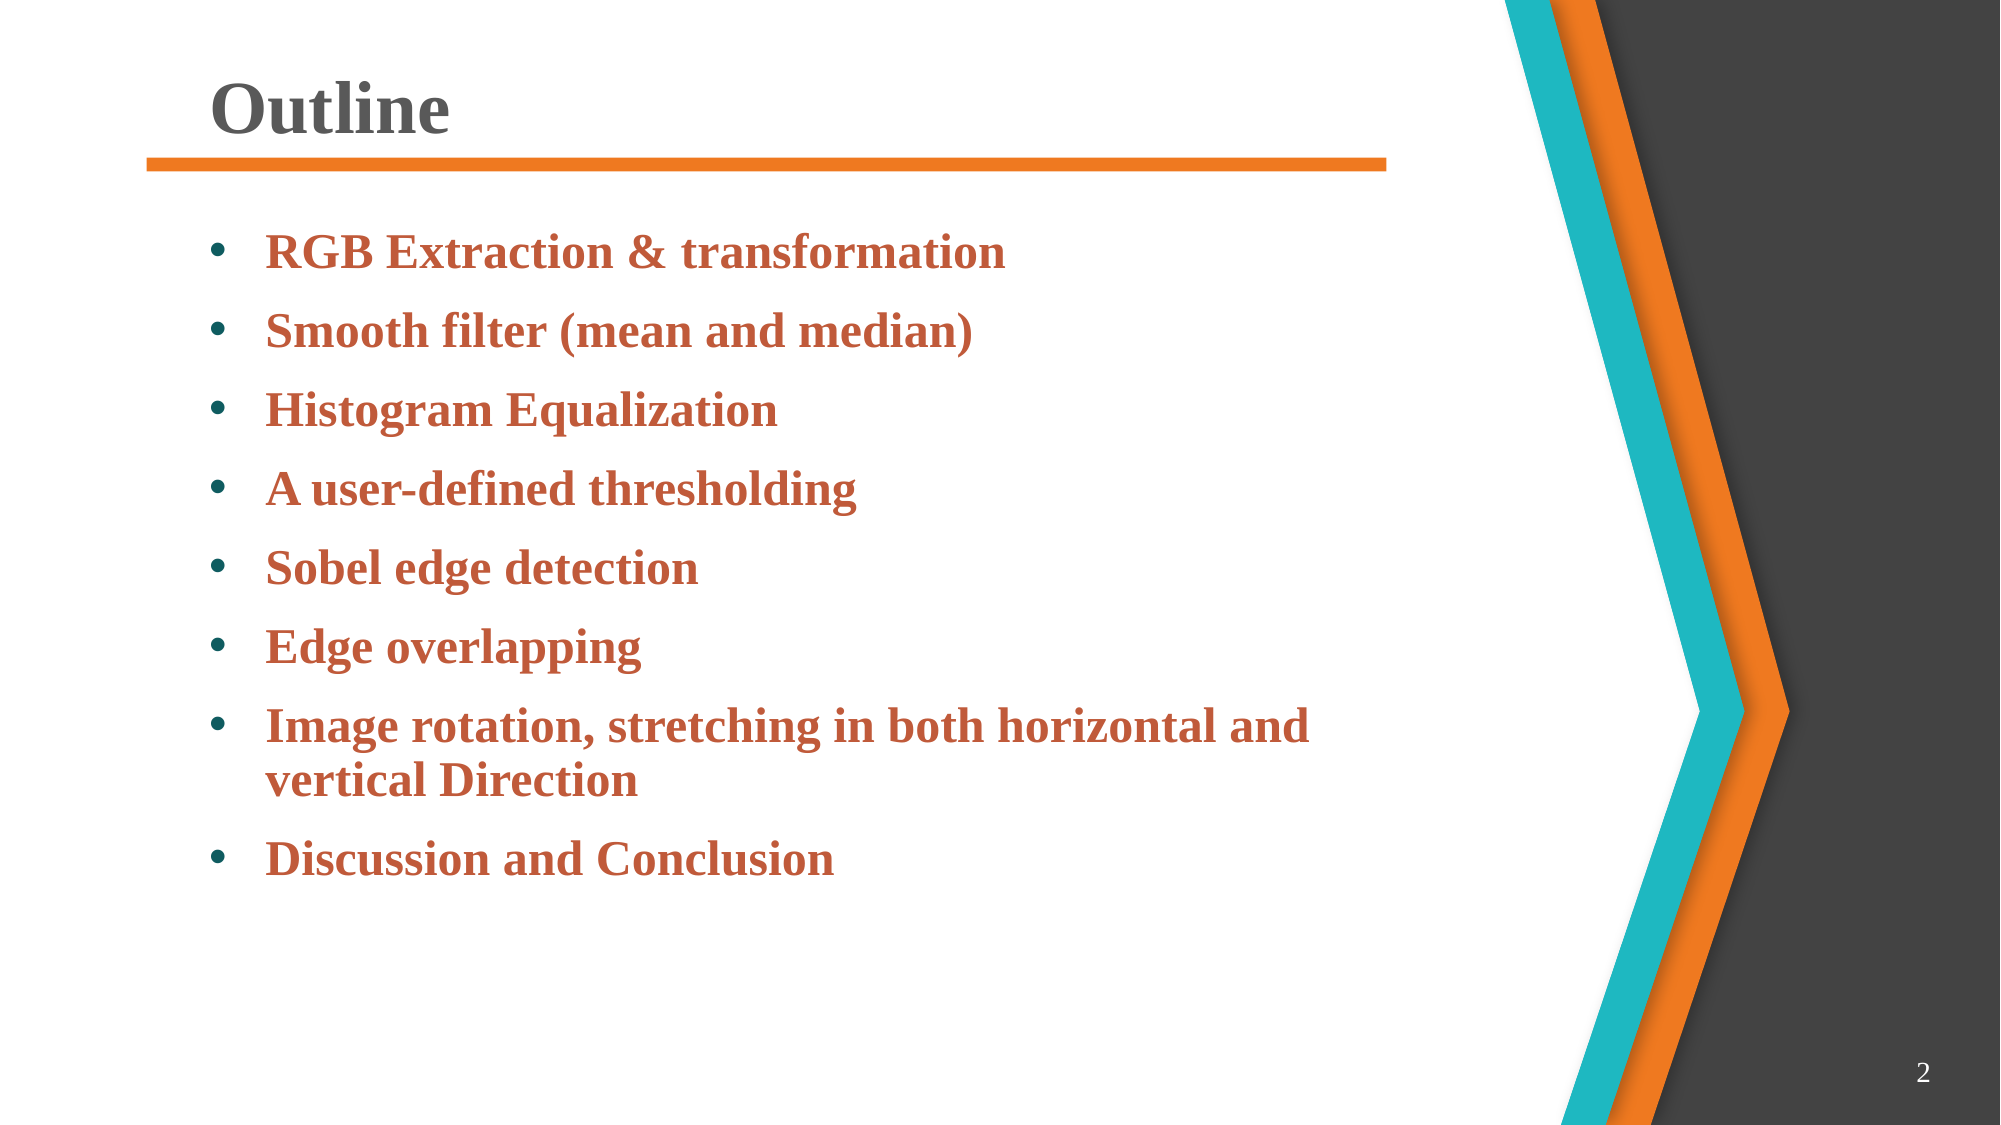

# Outline
RGB Extraction & transformation
Smooth filter (mean and median)
Histogram Equalization
A user-defined thresholding
Sobel edge detection
Edge overlapping
Image rotation, stretching in both horizontal and vertical Direction
Discussion and Conclusion
2